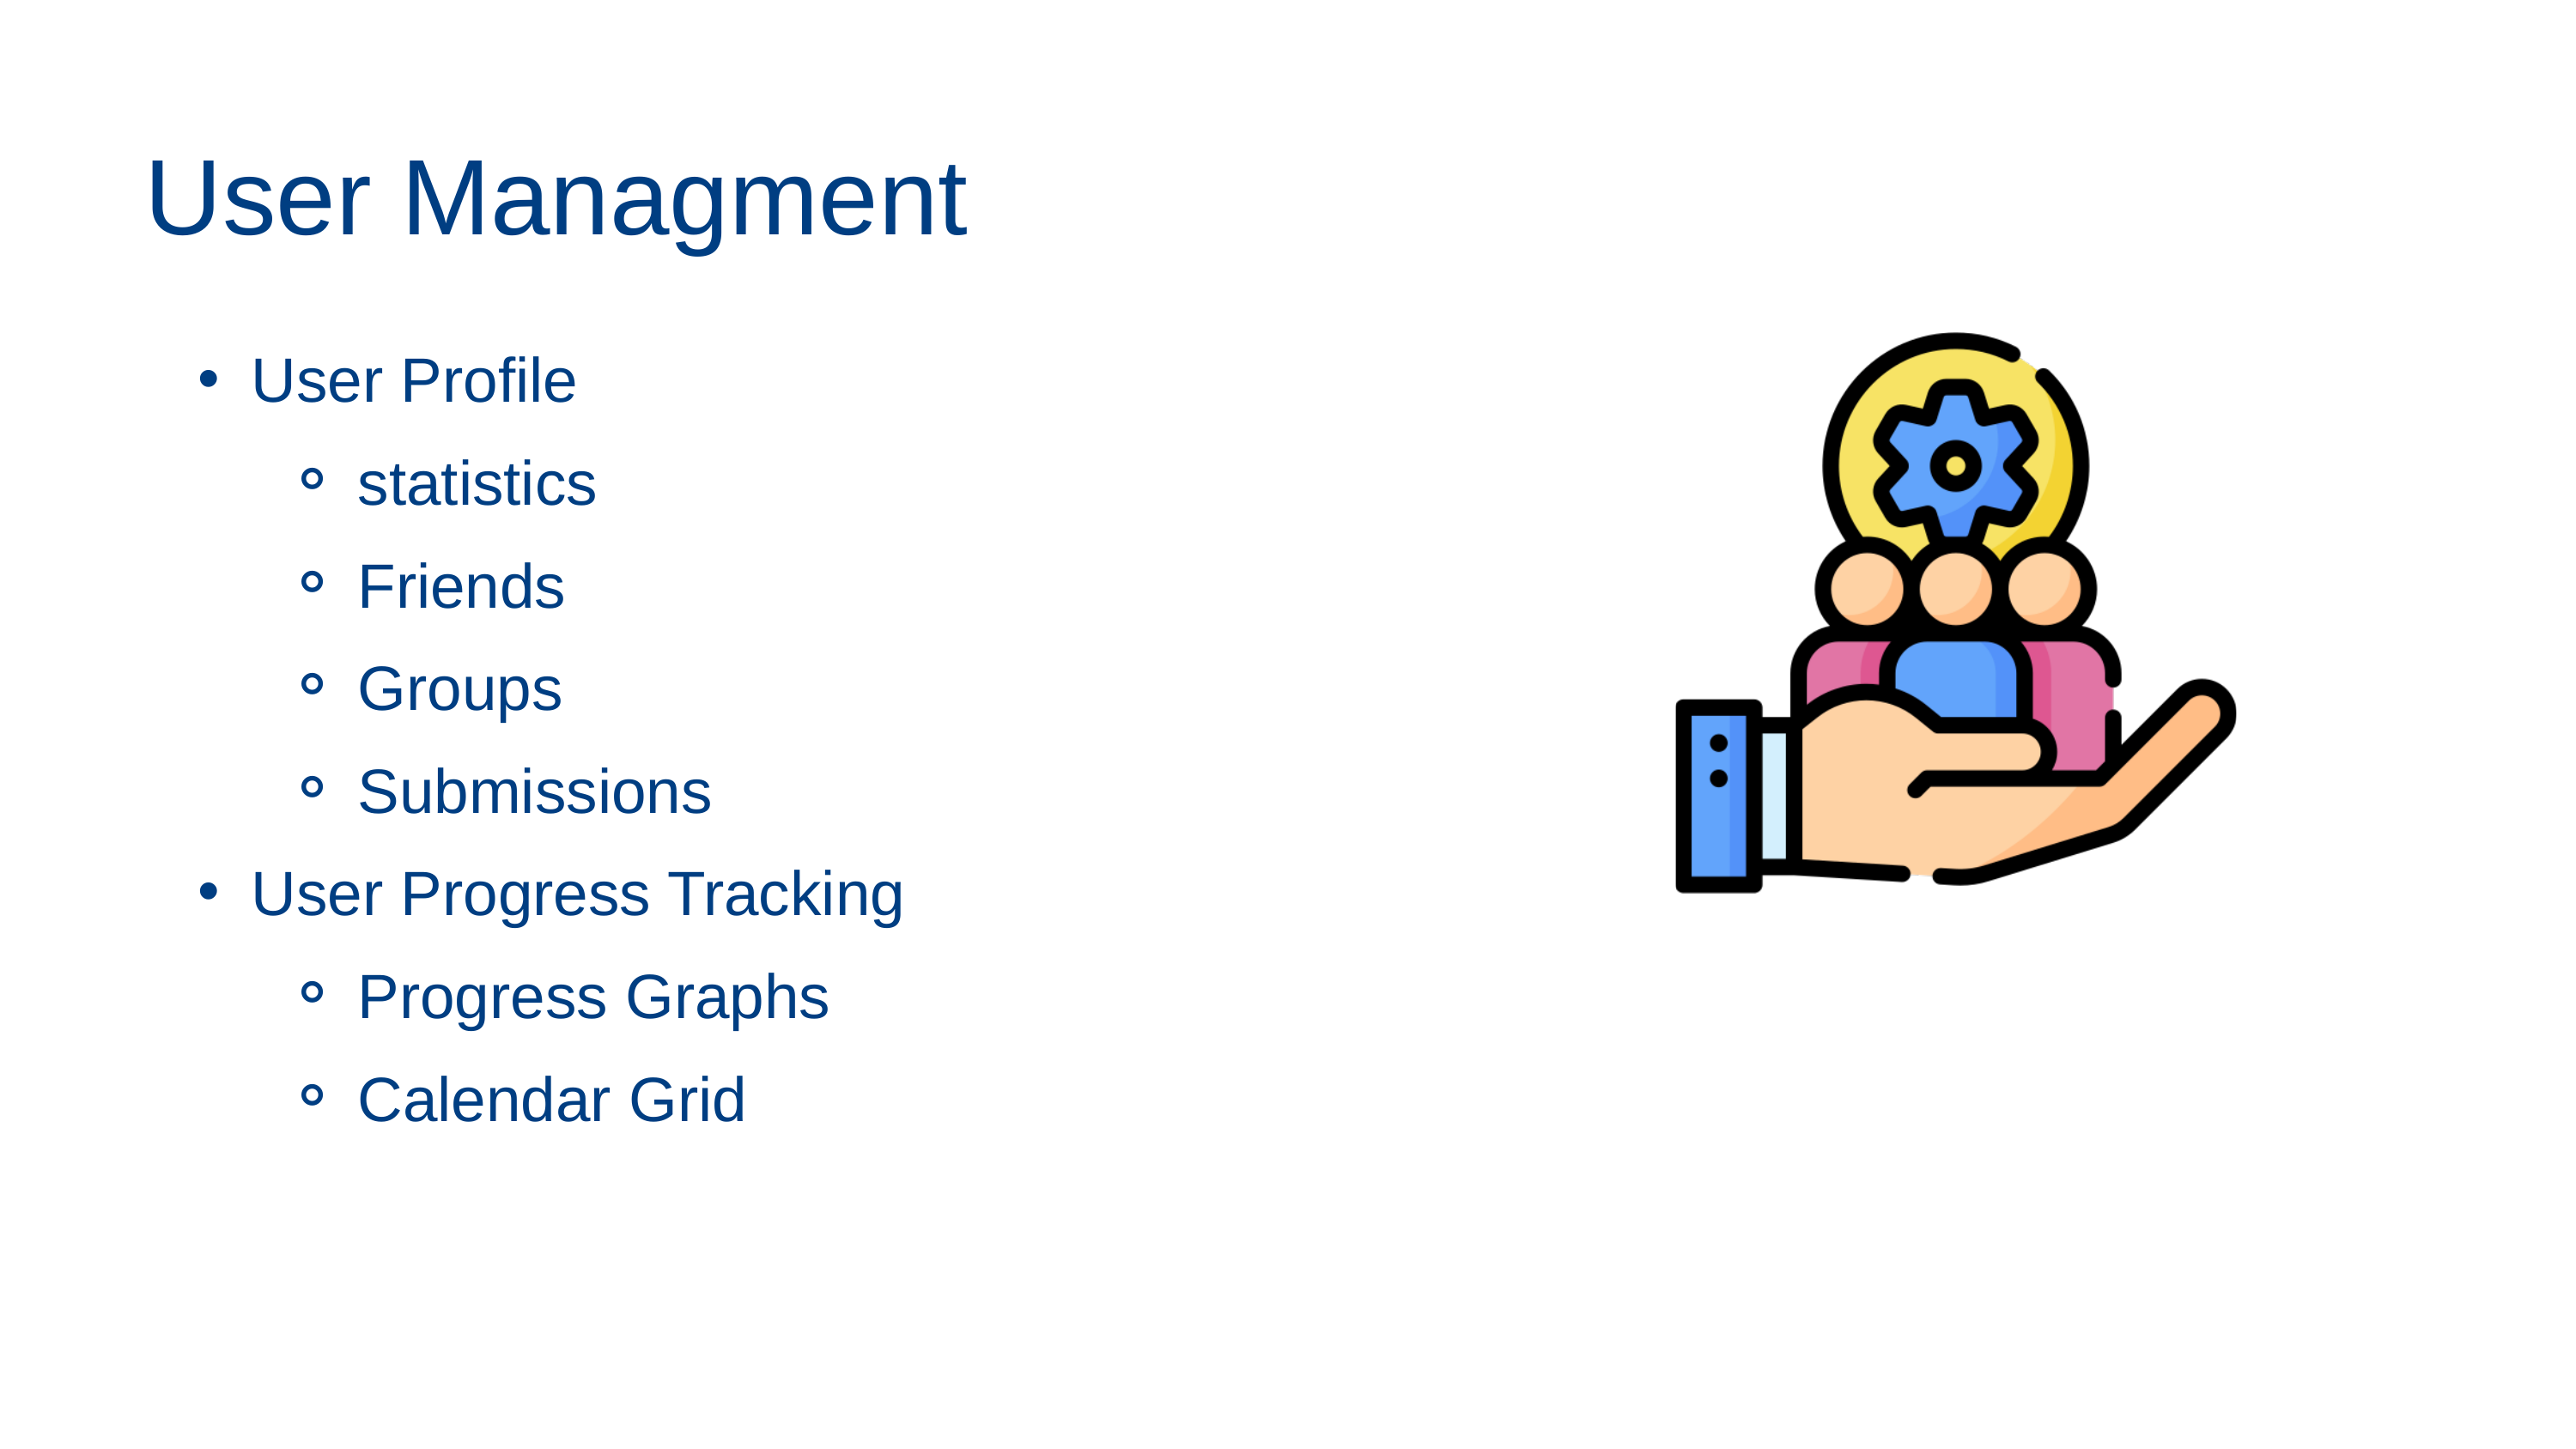

User Managment
User Profile
statistics
Friends
Groups
Submissions
User Progress Tracking
Progress Graphs
Calendar Grid